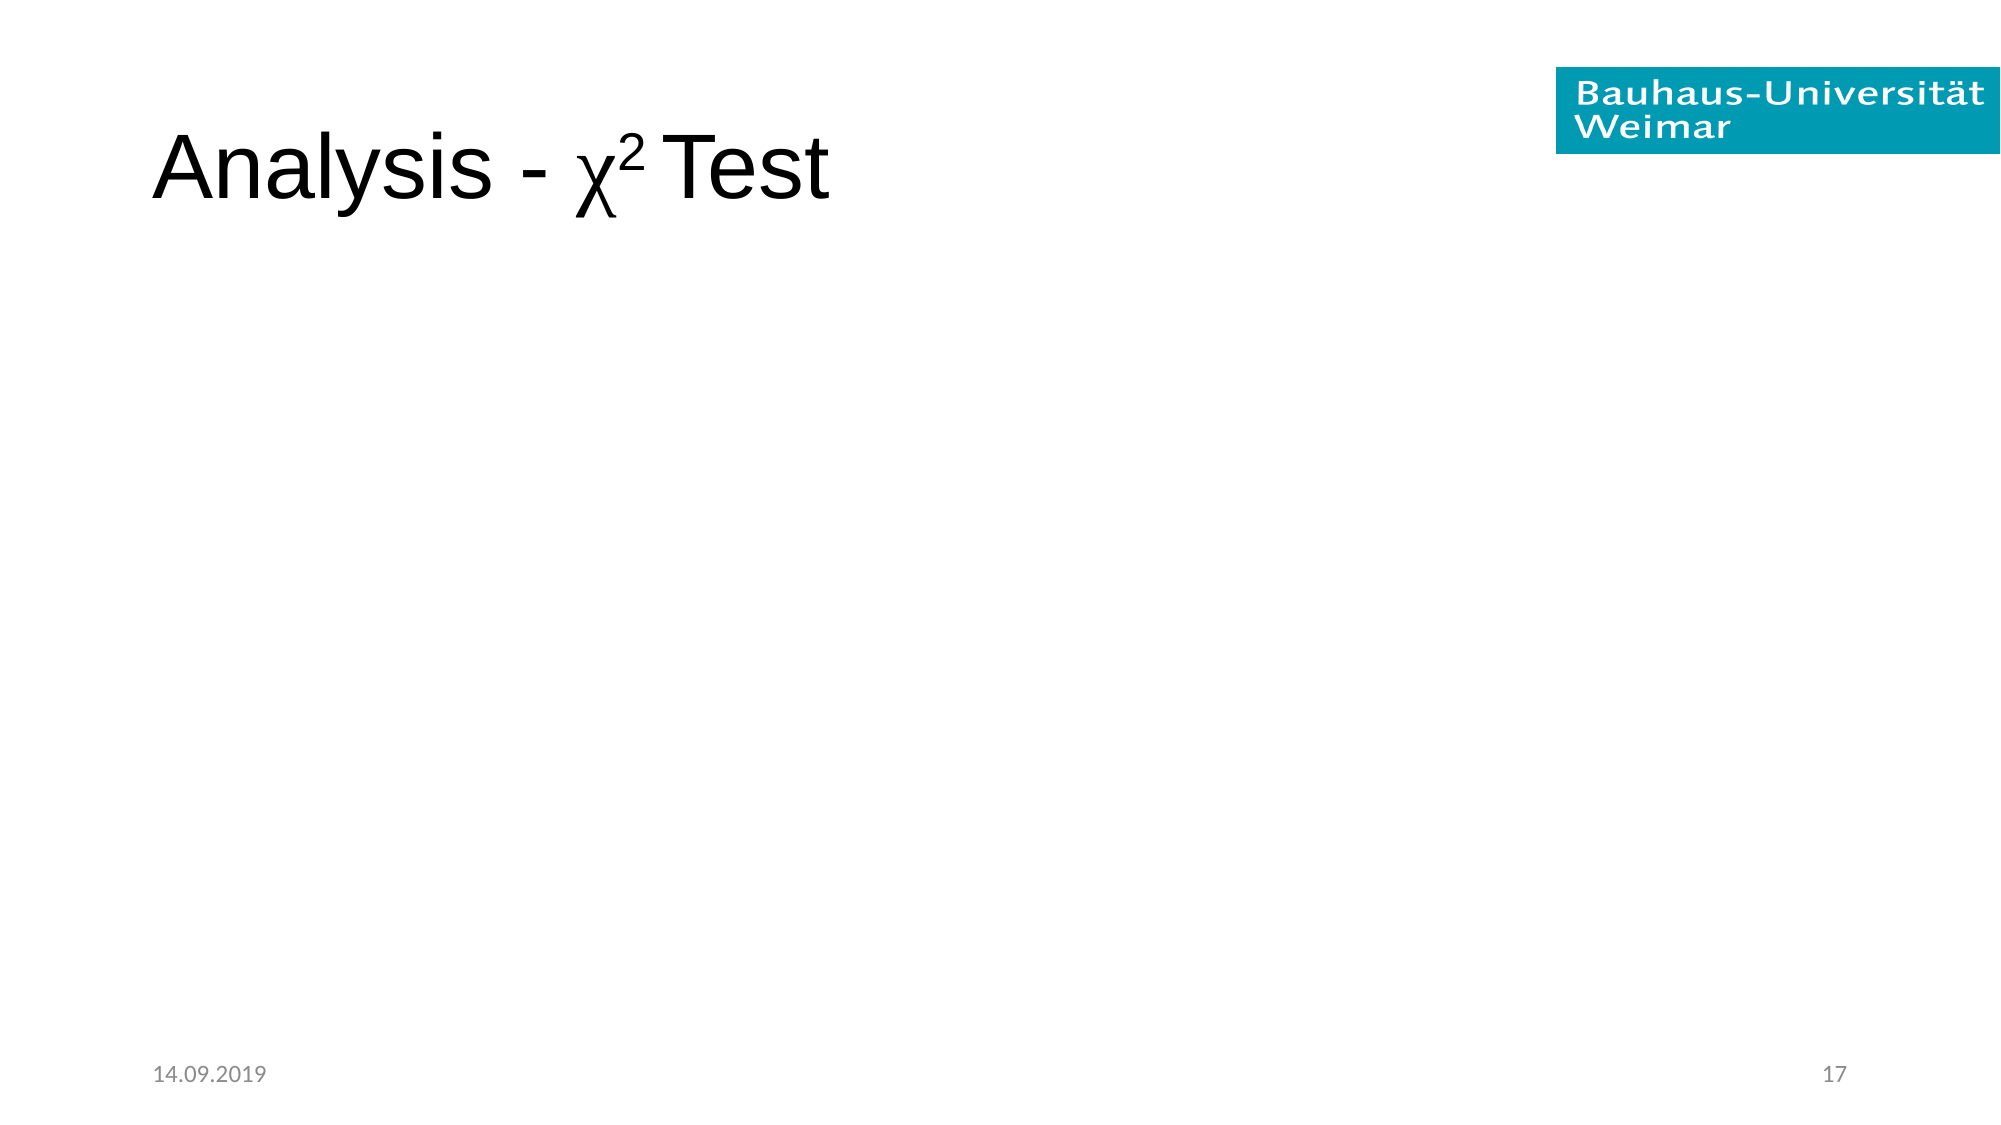

# Analysis - χ2 Test

14.09.2019

17